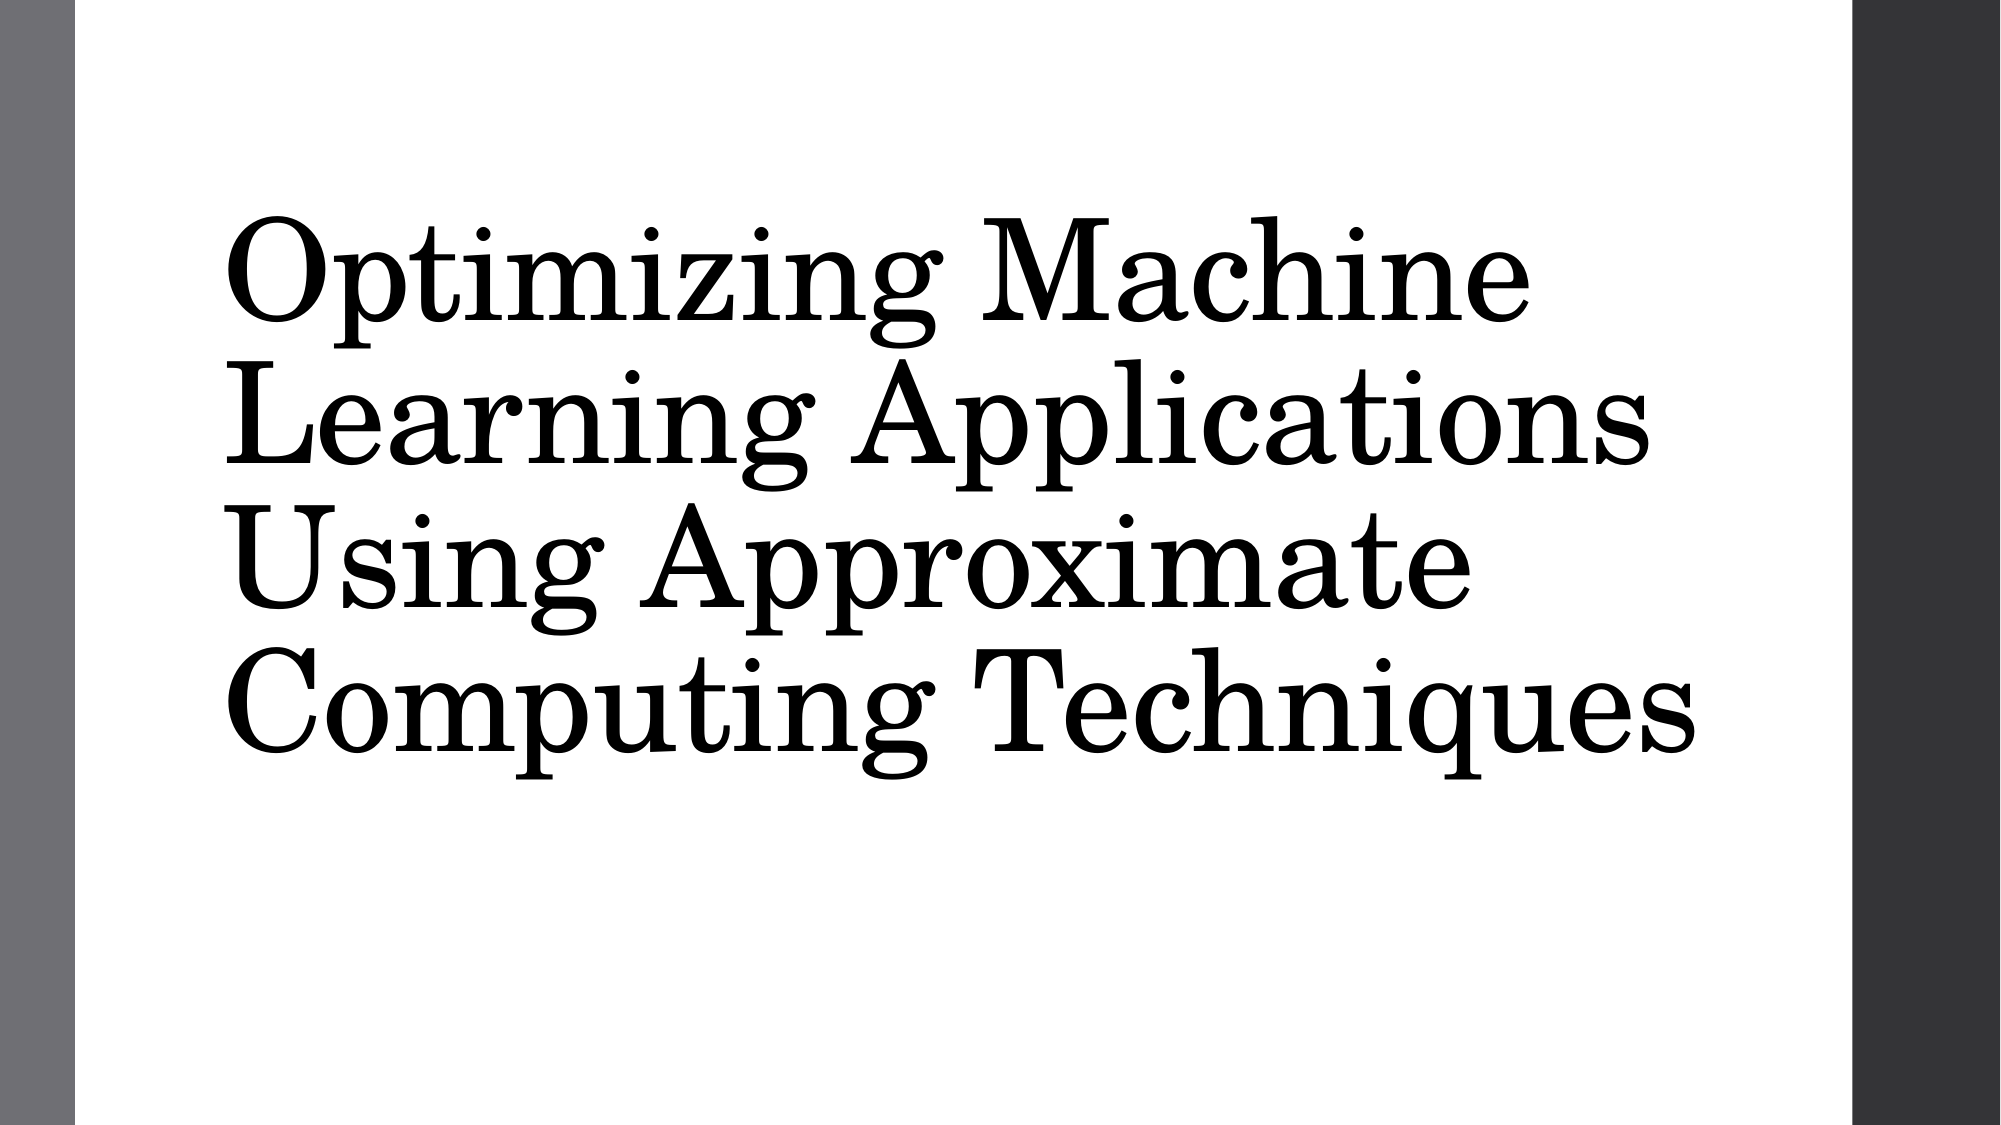

# Optimizing Machine Learning Applications Using Approximate Computing Techniques